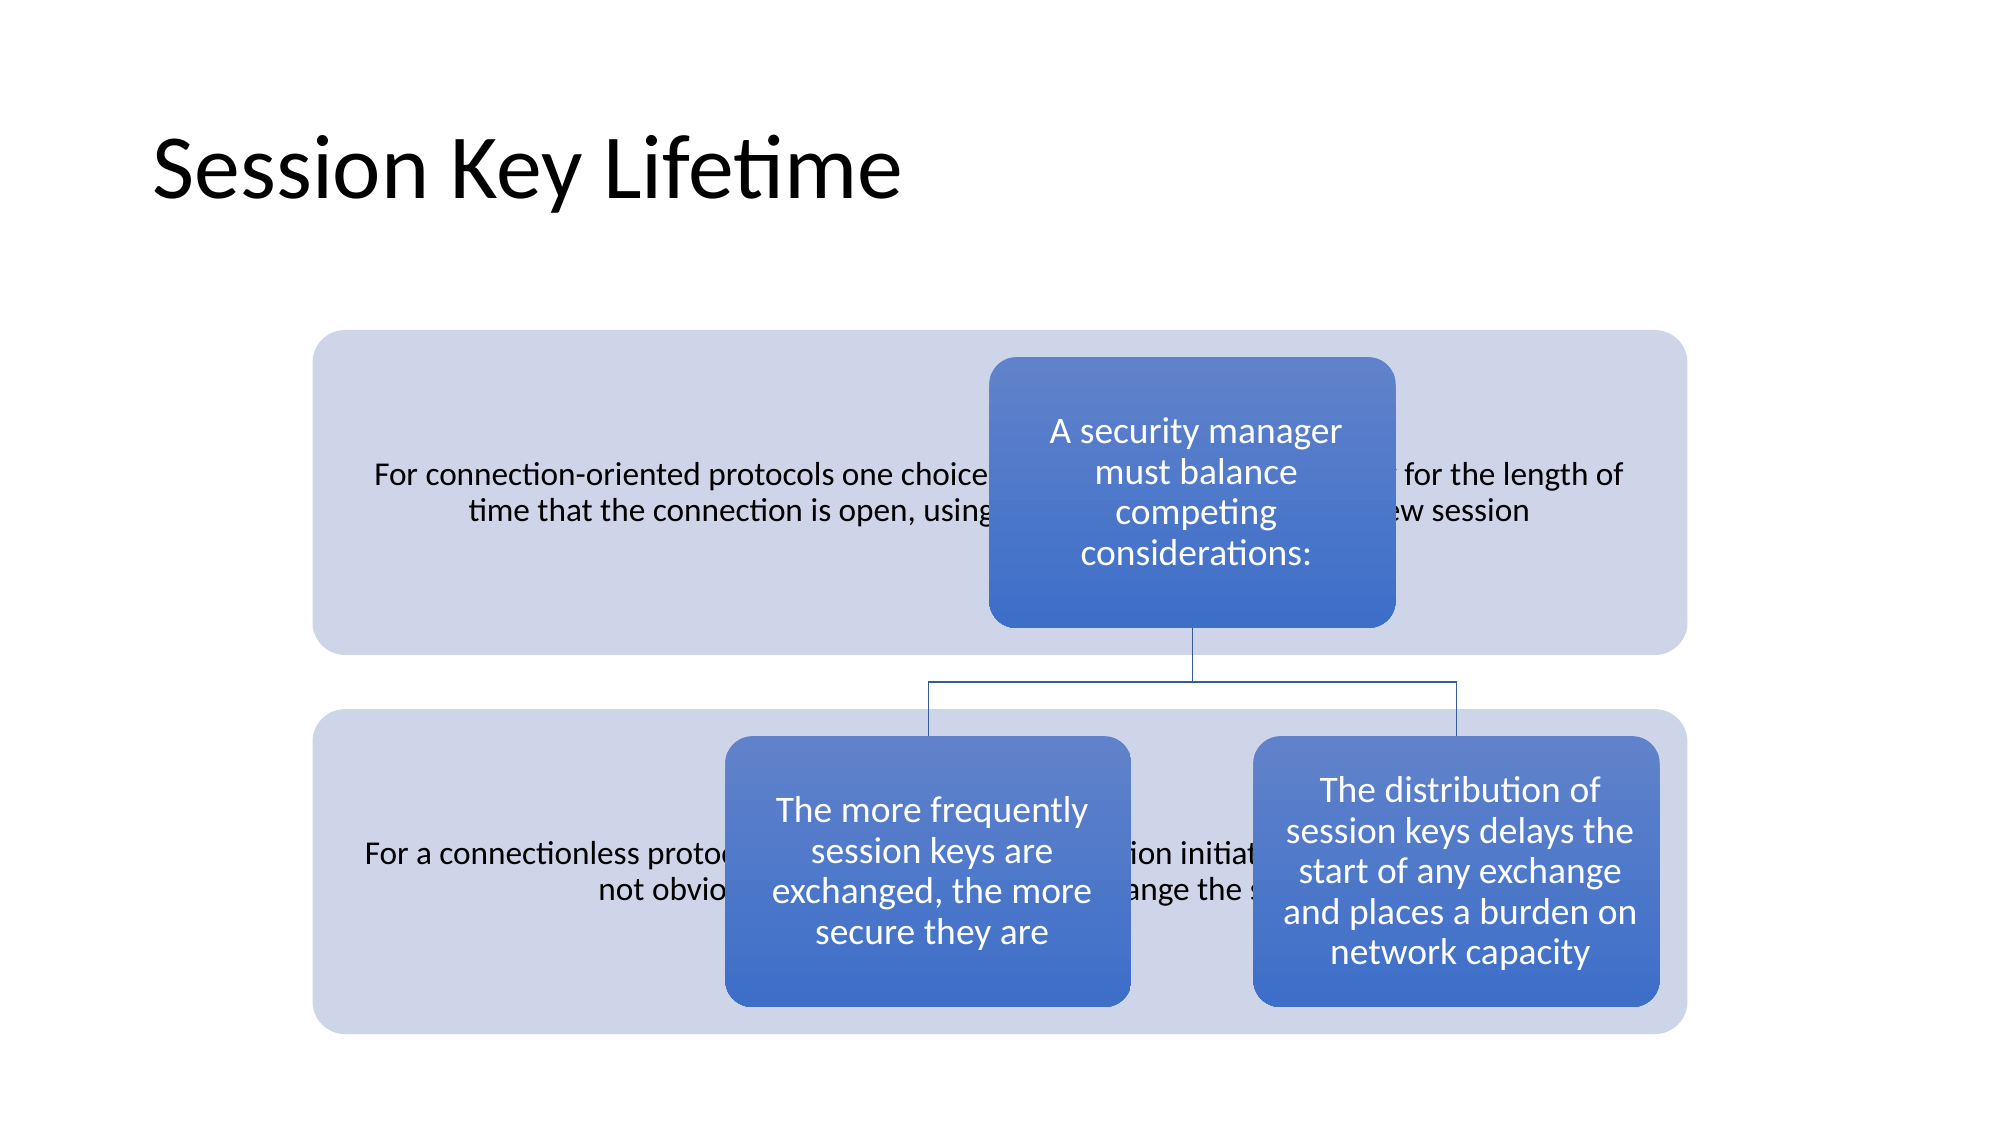

# Session Key Lifetime
For a connectionless protocol there is no explicit connection initiation or termination, thus it is not obvious how often one needs to change the session key
For connection-oriented protocols one choice is to use the same session key for the length of time that the connection is open, using a new session key for each new session
A security manager must balance competing considerations:
The more frequently session keys are exchanged, the more secure they are
The distribution of session keys delays the start of any exchange and places a burden on network capacity